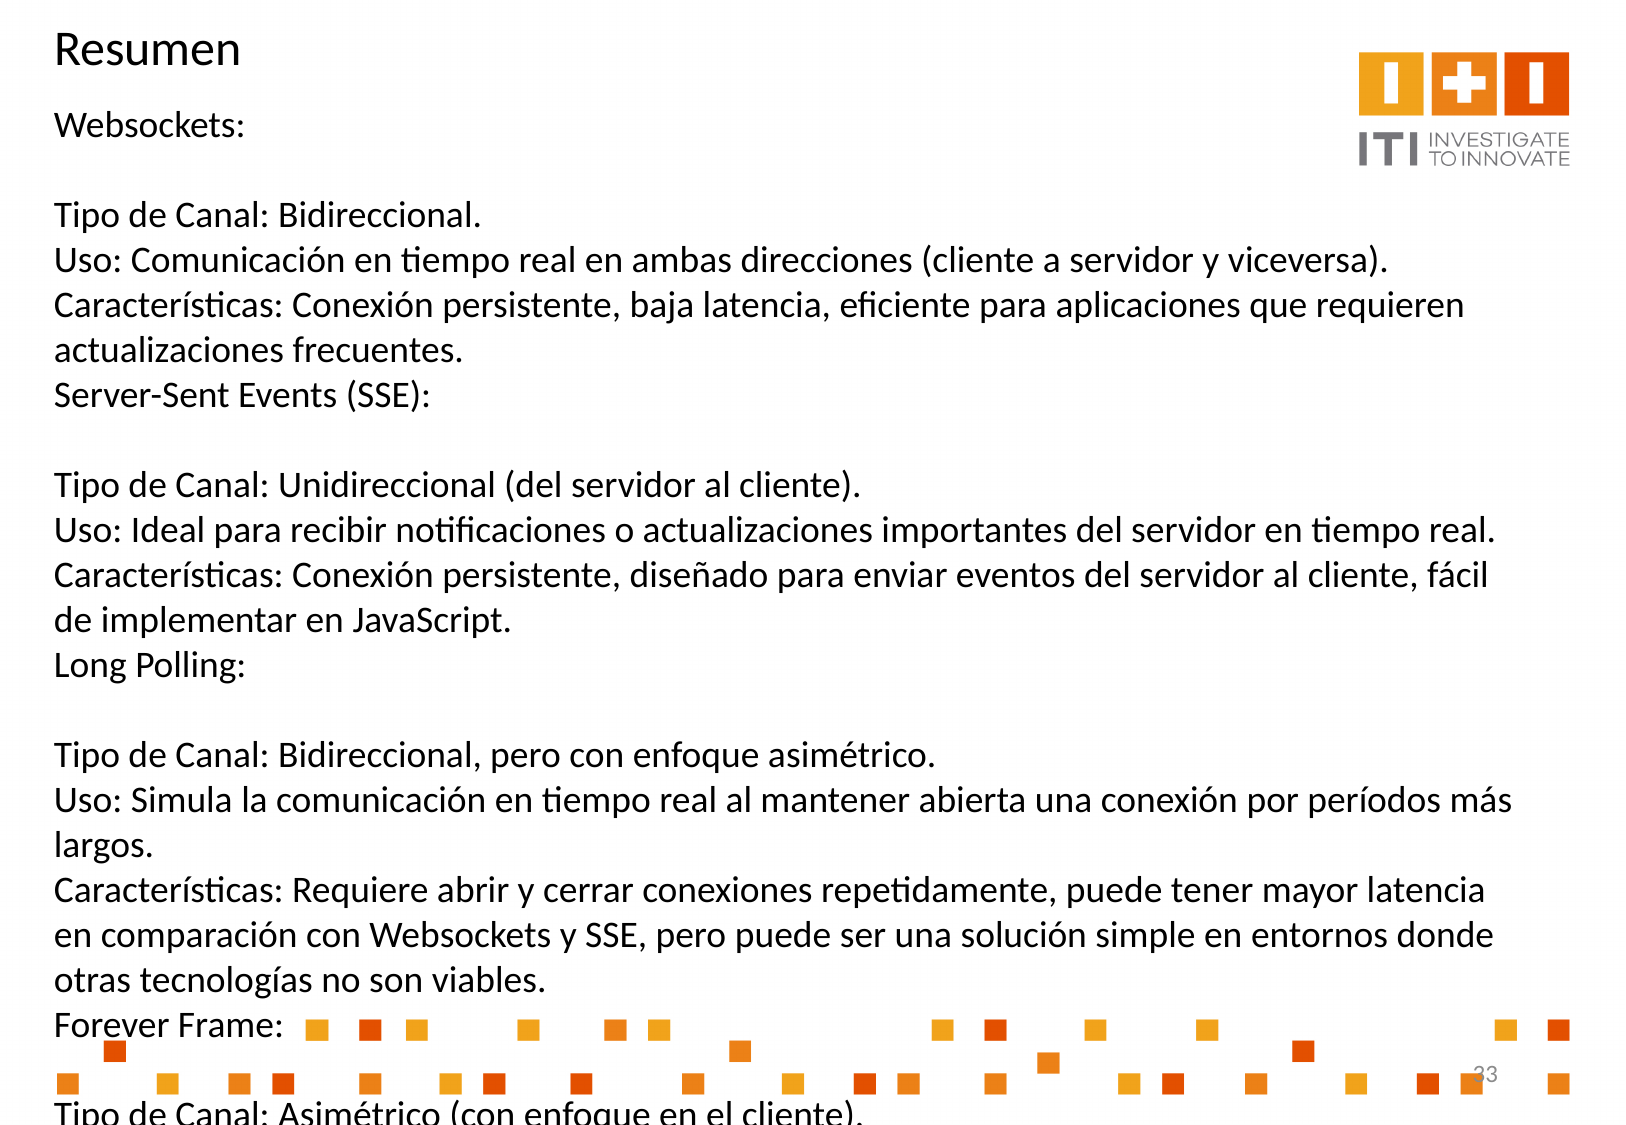

# Resumen
Websockets:

Tipo de Canal: Bidireccional.
Uso: Comunicación en tiempo real en ambas direcciones (cliente a servidor y viceversa).
Características: Conexión persistente, baja latencia, eficiente para aplicaciones que requieren actualizaciones frecuentes.
Server-Sent Events (SSE):

Tipo de Canal: Unidireccional (del servidor al cliente).
Uso: Ideal para recibir notificaciones o actualizaciones importantes del servidor en tiempo real.
Características: Conexión persistente, diseñado para enviar eventos del servidor al cliente, fácil de implementar en JavaScript.
Long Polling:

Tipo de Canal: Bidireccional, pero con enfoque asimétrico.
Uso: Simula la comunicación en tiempo real al mantener abierta una conexión por períodos más largos.
Características: Requiere abrir y cerrar conexiones repetidamente, puede tener mayor latencia en comparación con Websockets y SSE, pero puede ser una solución simple en entornos donde otras tecnologías no son viables.
Forever Frame:

Tipo de Canal: Asimétrico (con enfoque en el cliente).
Uso: Simula una conexión persistente mediante un marco HTML invisible que se actualiza continuamente.
Características: Mantenimiento de una conexión persistente mediante actualizaciones frecuentes del marco HTML, limitaciones en la comunicación bidireccional completa.
33